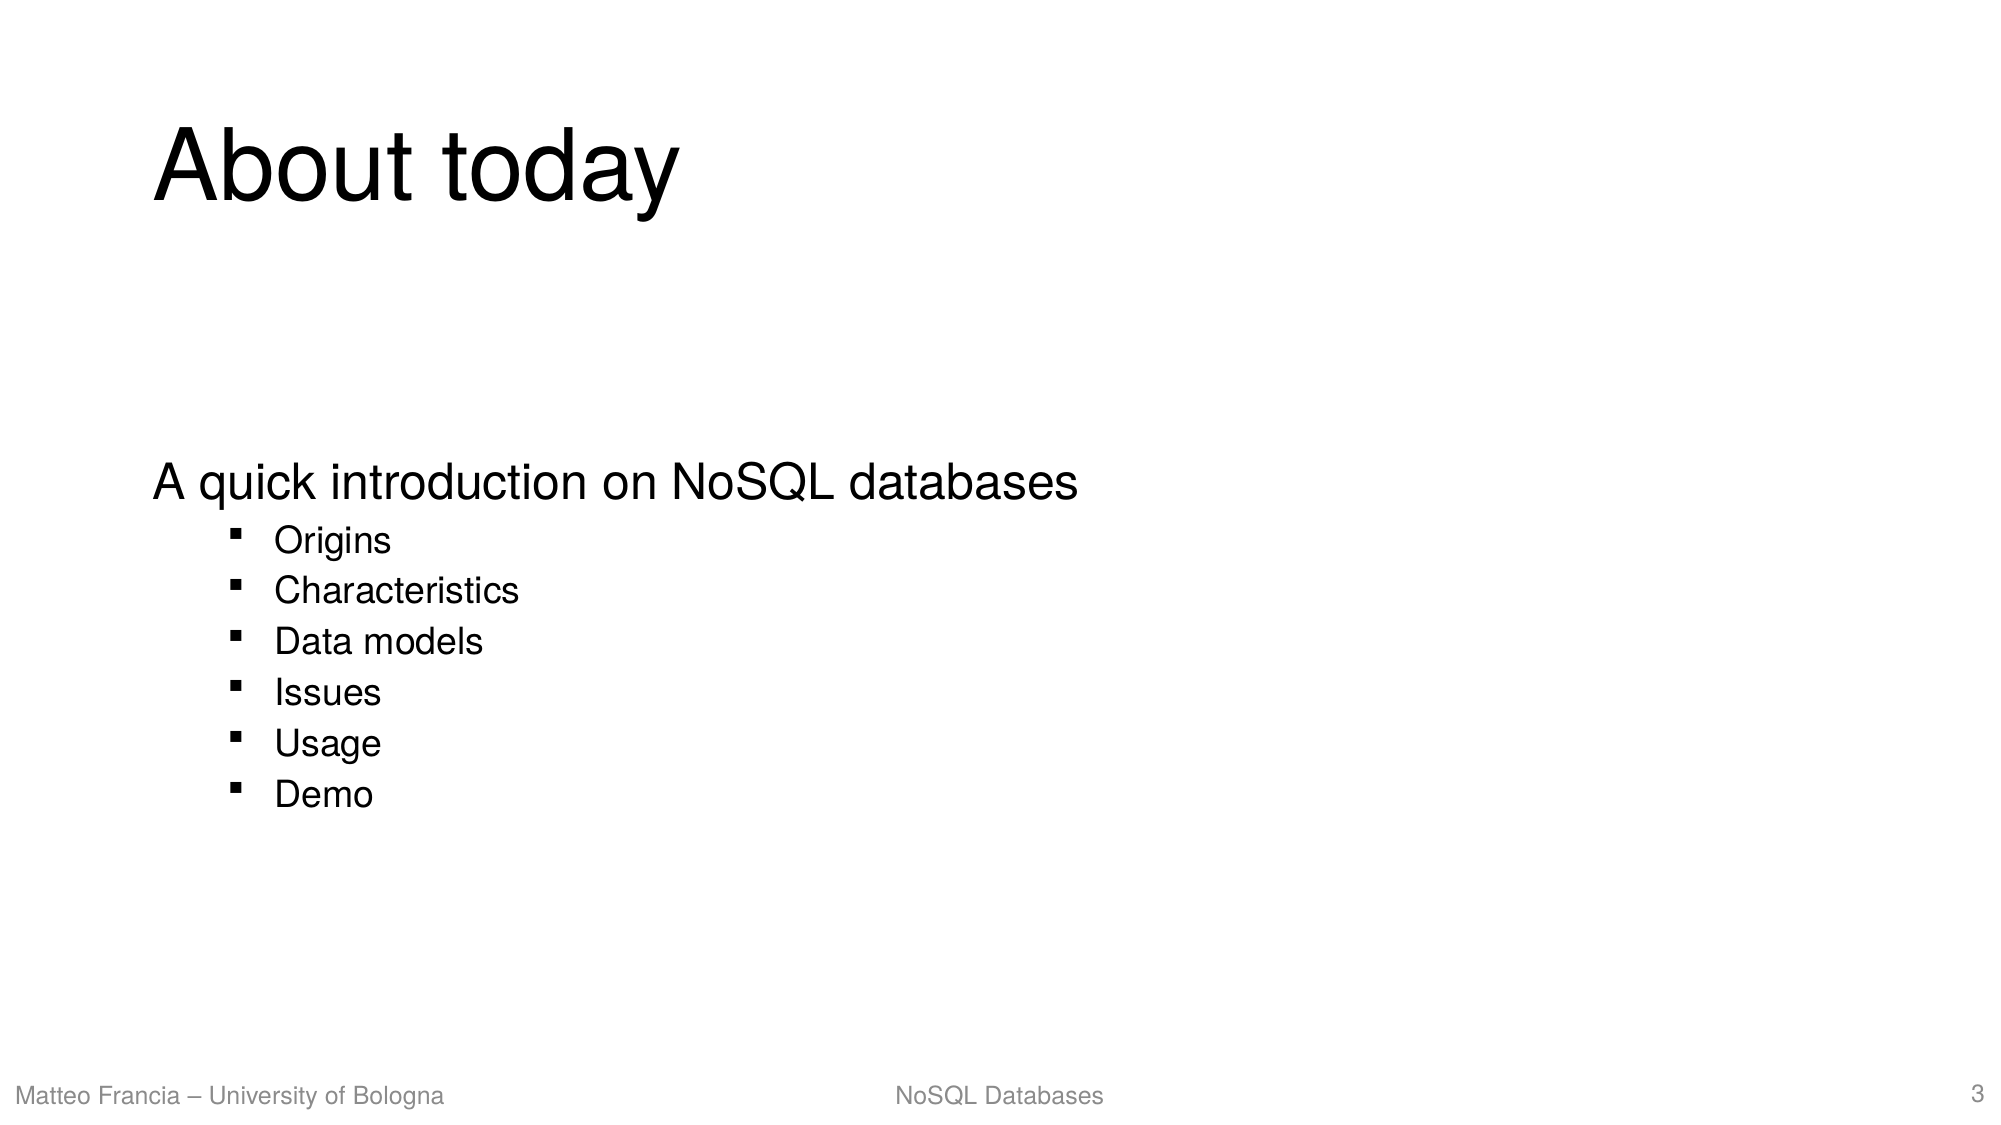

# About today
A quick introduction on NoSQL databases
Origins
Characteristics
Data models
Issues
Usage
Demo

3
Matteo Francia – University of Bologna